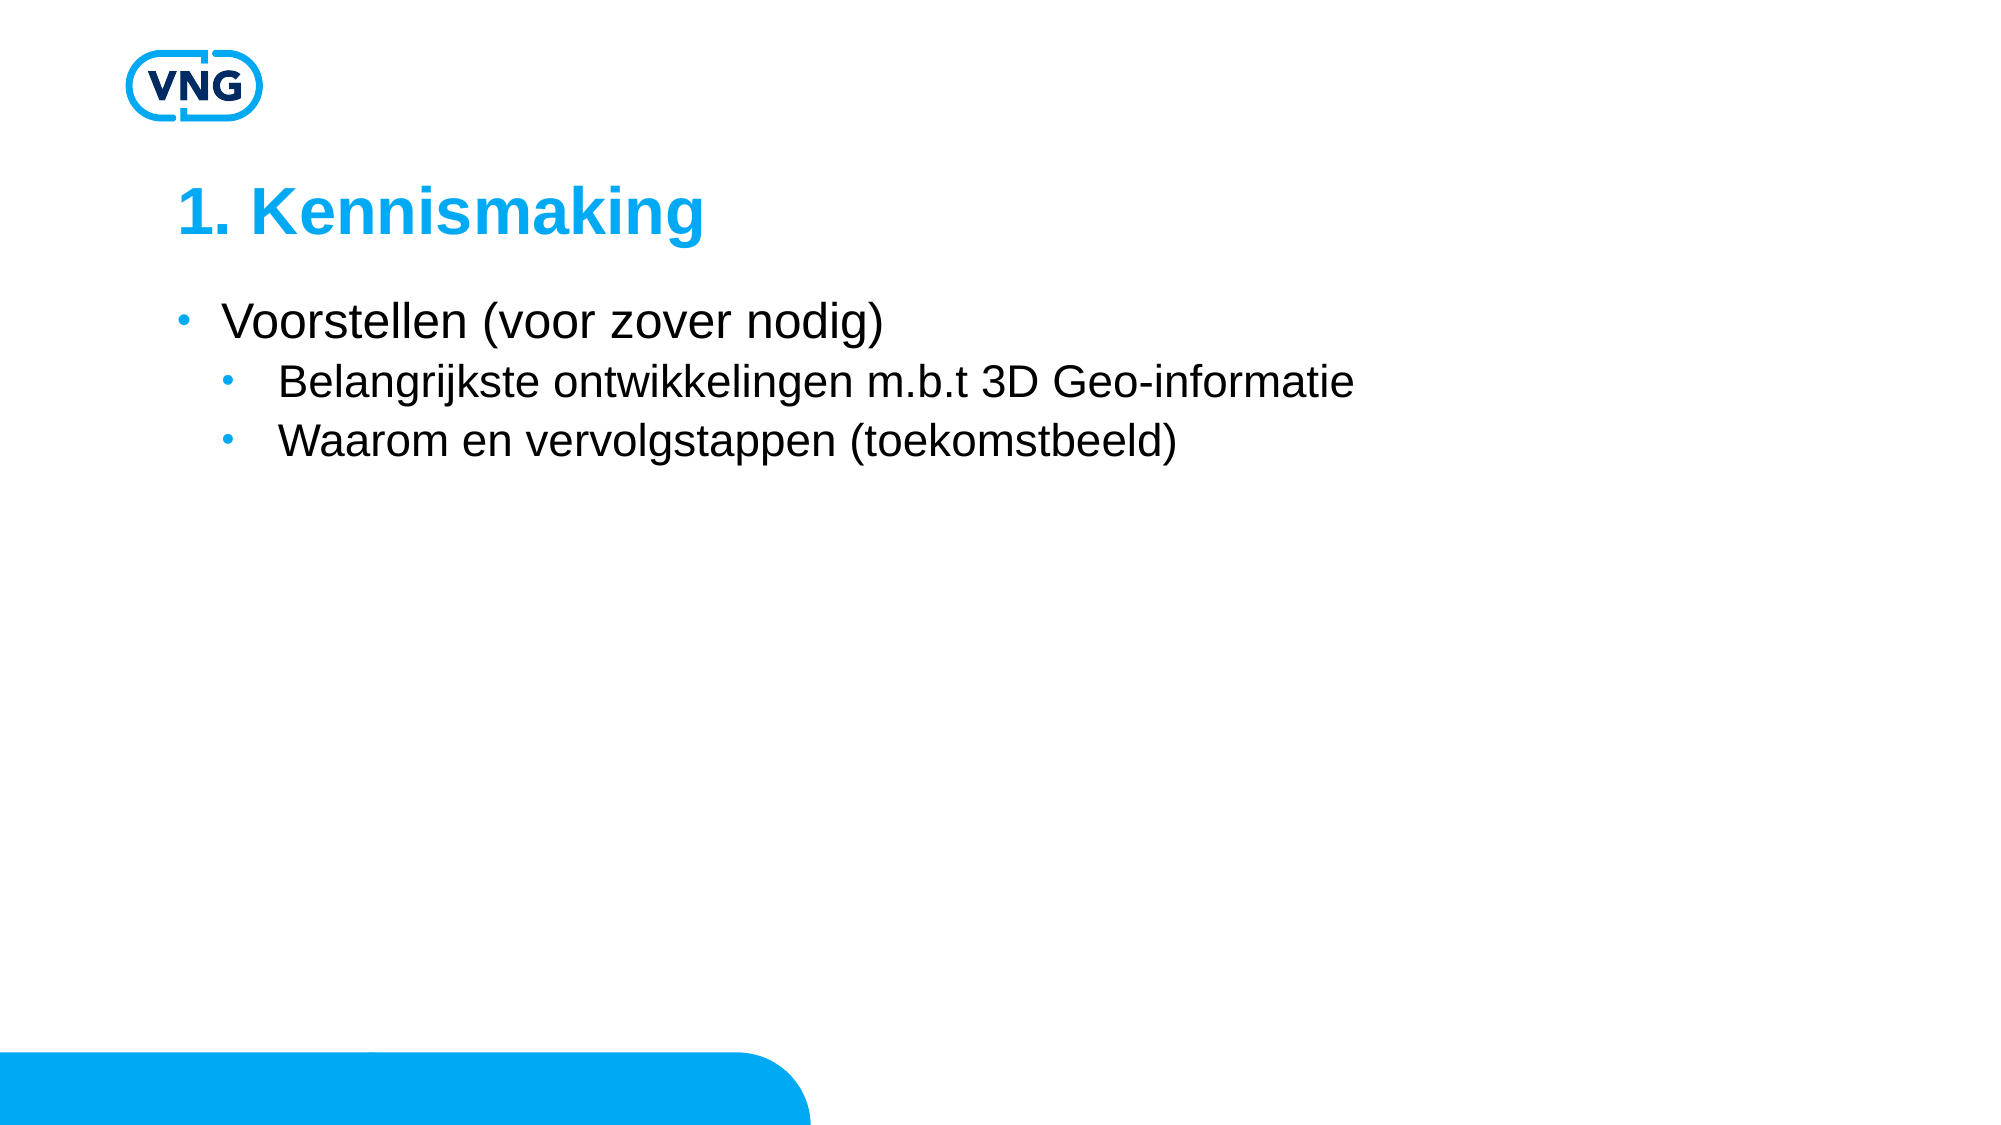

# 1. Kennismaking
Voorstellen (voor zover nodig)
Belangrijkste ontwikkelingen m.b.t 3D Geo-informatie
Waarom en vervolgstappen (toekomstbeeld)